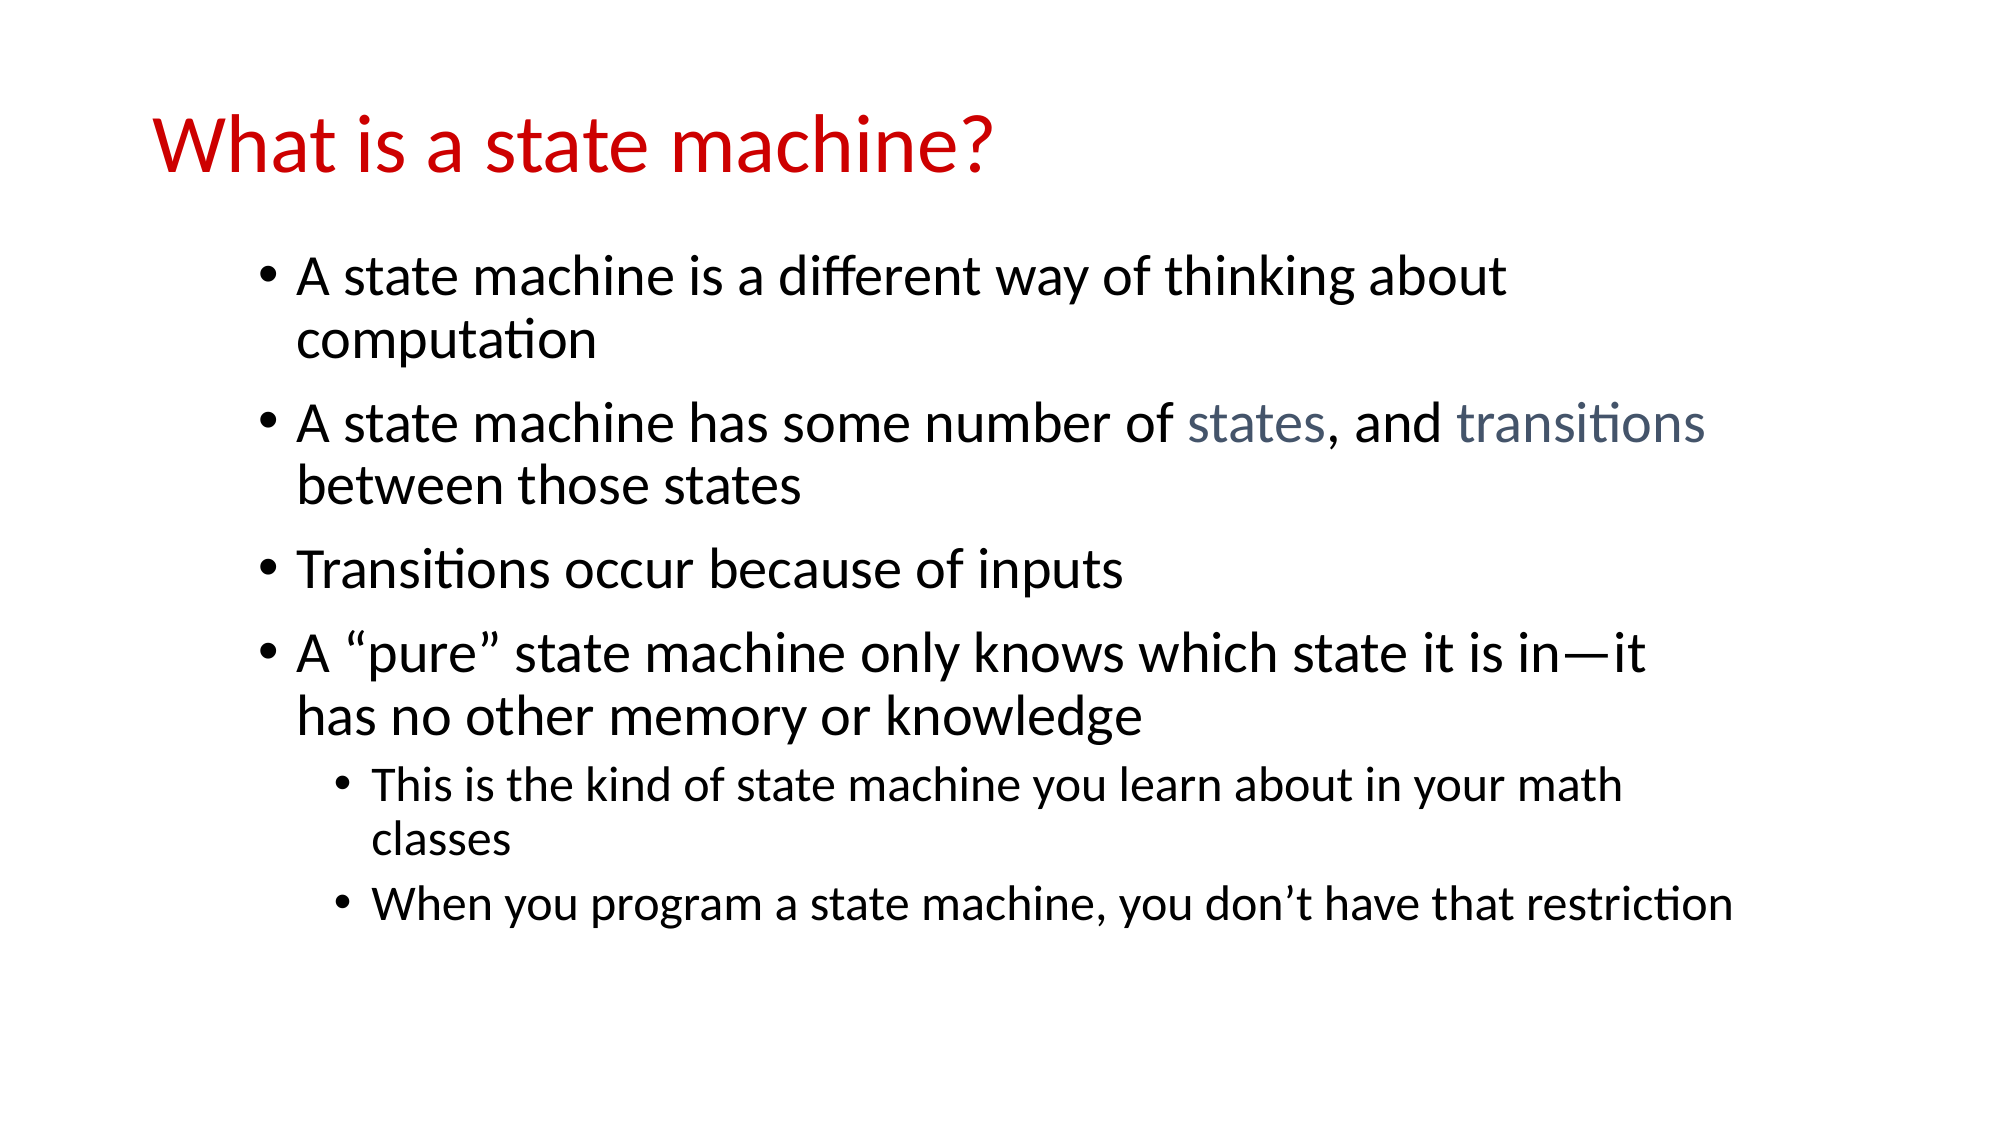

# What is a state machine?
A state machine is a different way of thinking about computation
A state machine has some number of states, and transitions between those states
Transitions occur because of inputs
A “pure” state machine only knows which state it is in—it has no other memory or knowledge
This is the kind of state machine you learn about in your math classes
When you program a state machine, you don’t have that restriction